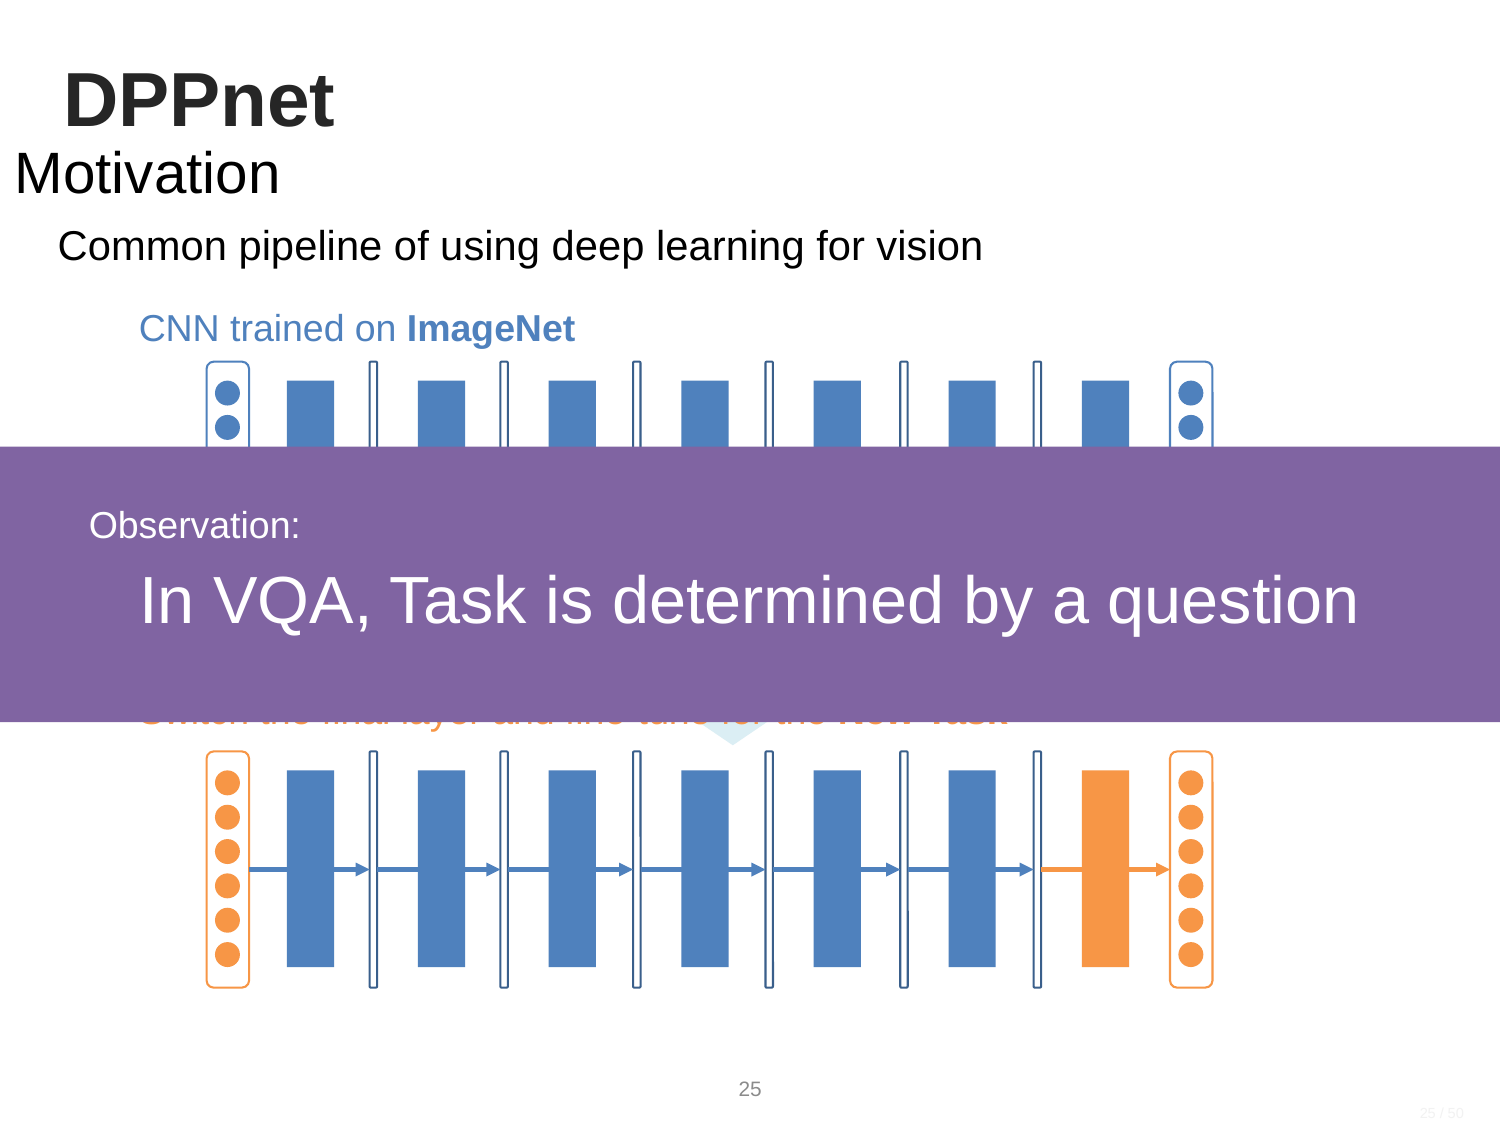

# DPPnet
Motivation
Common pipeline of using deep learning for vision
CNN trained on ImageNet

Observation:
In VQA, Task is determined by a question

Switch the final layer and fine-tune for the New Task

25